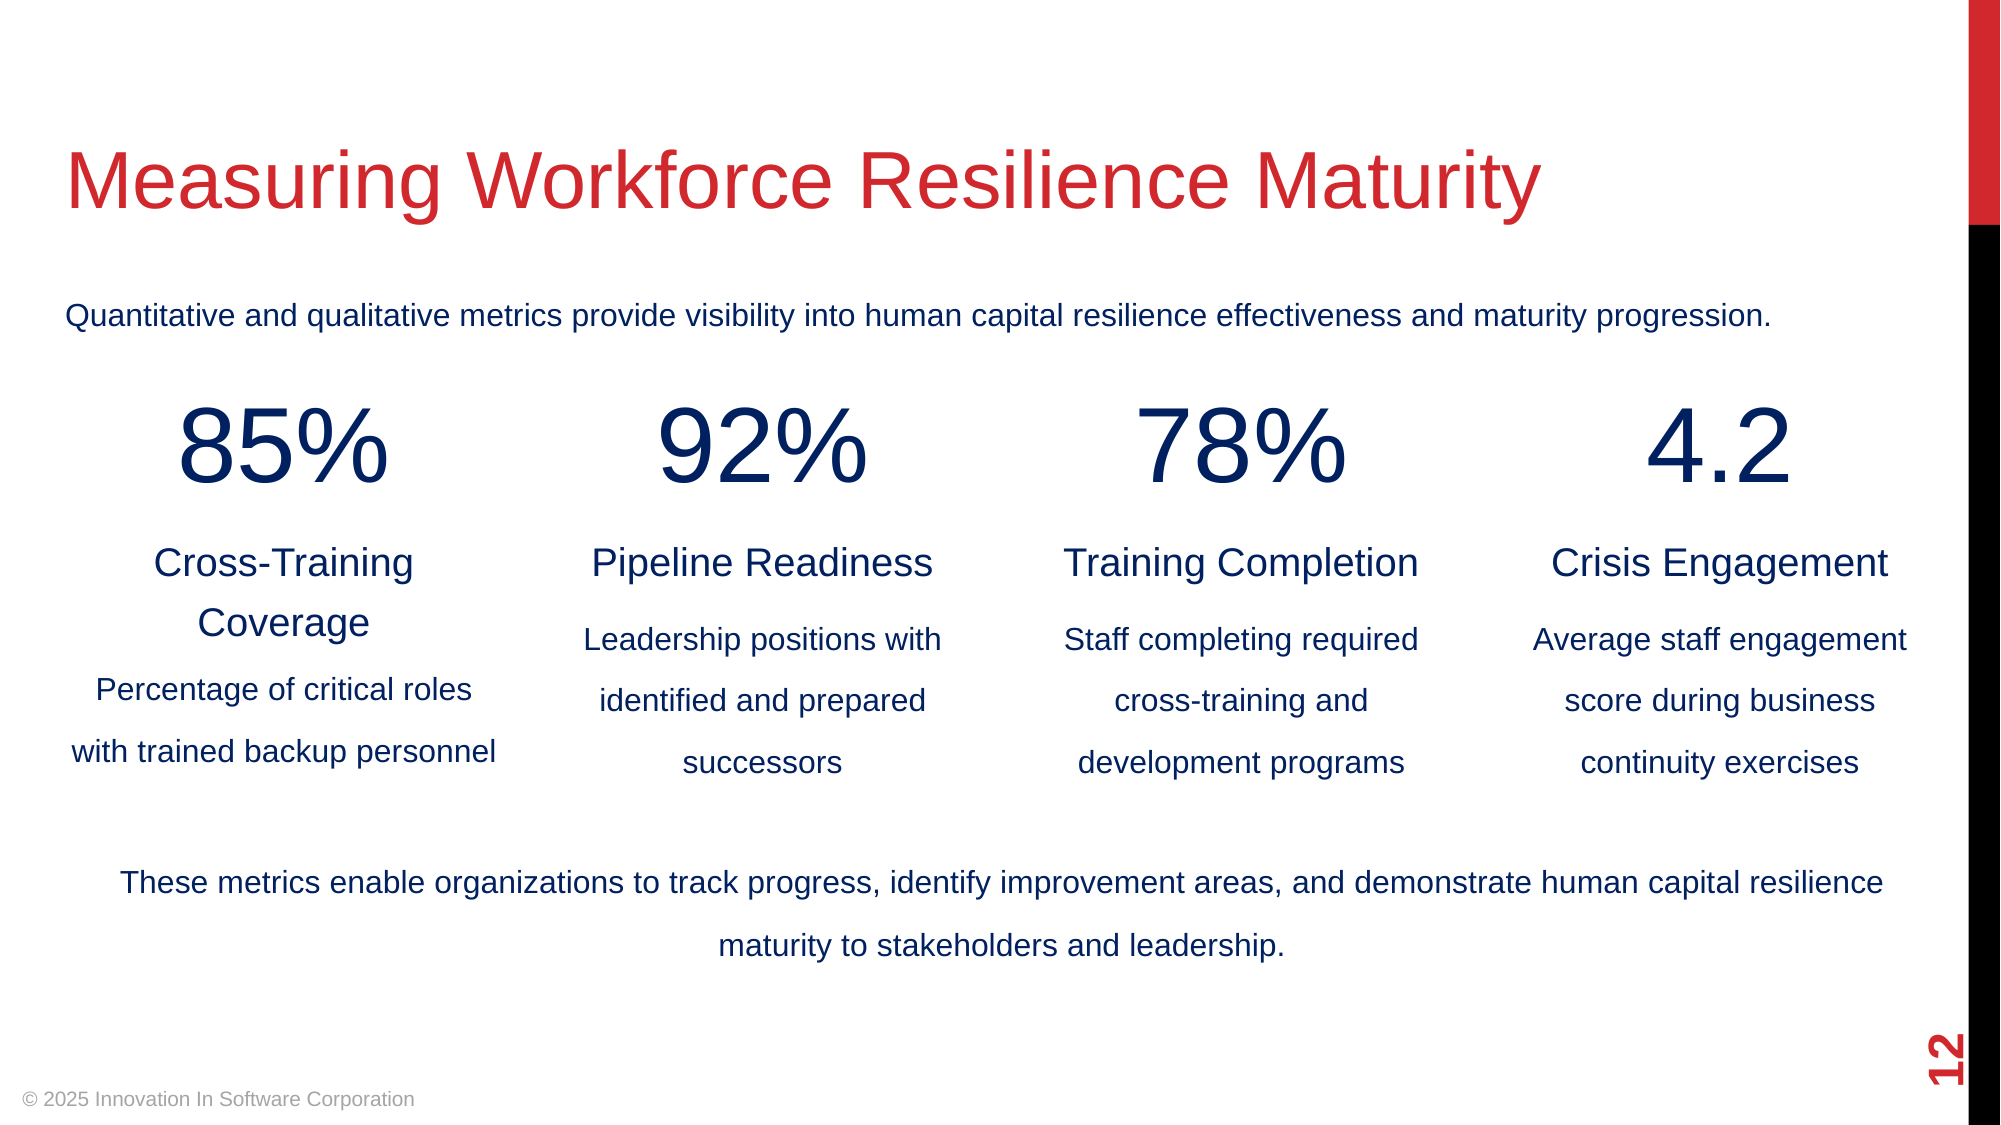

Measuring Workforce Resilience Maturity
Quantitative and qualitative metrics provide visibility into human capital resilience effectiveness and maturity progression.
85%
92%
78%
4.2
Cross-Training Coverage
Pipeline Readiness
Training Completion
Crisis Engagement
Leadership positions with identified and prepared successors
Staff completing required cross-training and development programs
Average staff engagement score during business continuity exercises
Percentage of critical roles with trained backup personnel
These metrics enable organizations to track progress, identify improvement areas, and demonstrate human capital resilience maturity to stakeholders and leadership.
12
© 2025 Innovation In Software Corporation